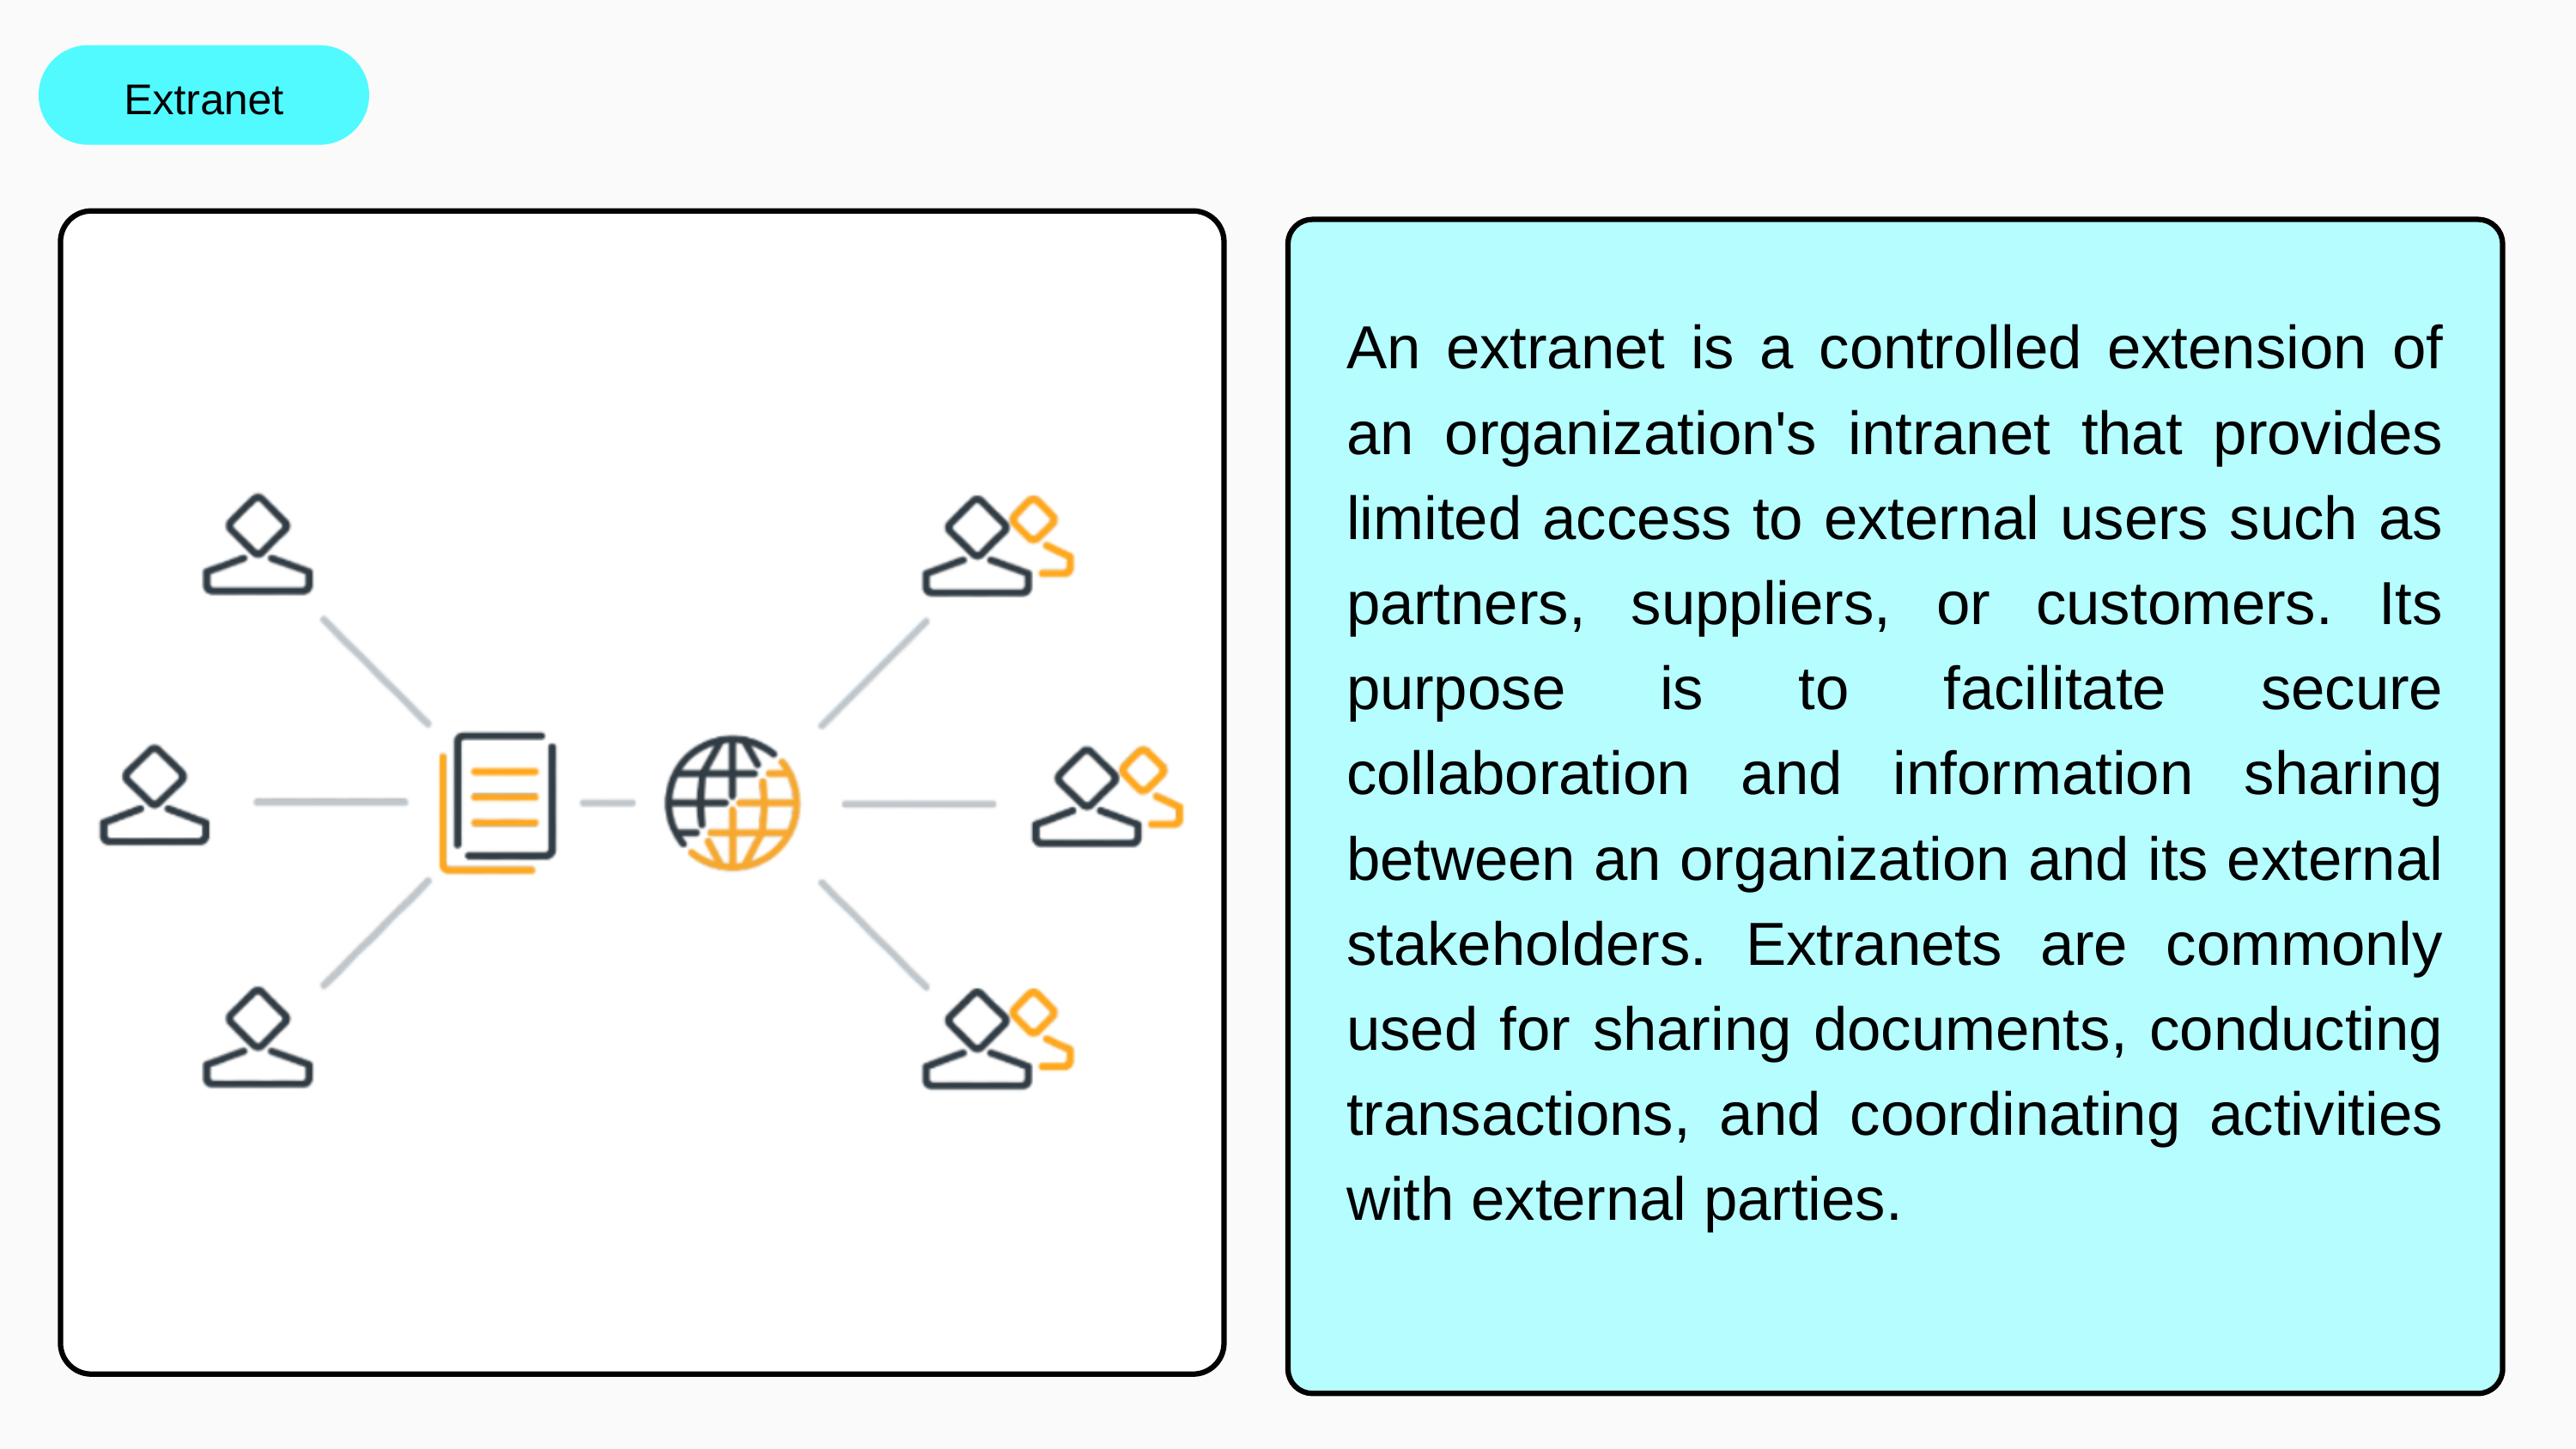

Extranet

An extranet is a controlled extension of an organization's intranet that provides limited access to external users such as partners, suppliers, or customers. Its purpose is to facilitate secure collaboration and information sharing between an organization and its external stakeholders. Extranets are commonly used for sharing documents, conducting transactions, and coordinating activities with external parties.